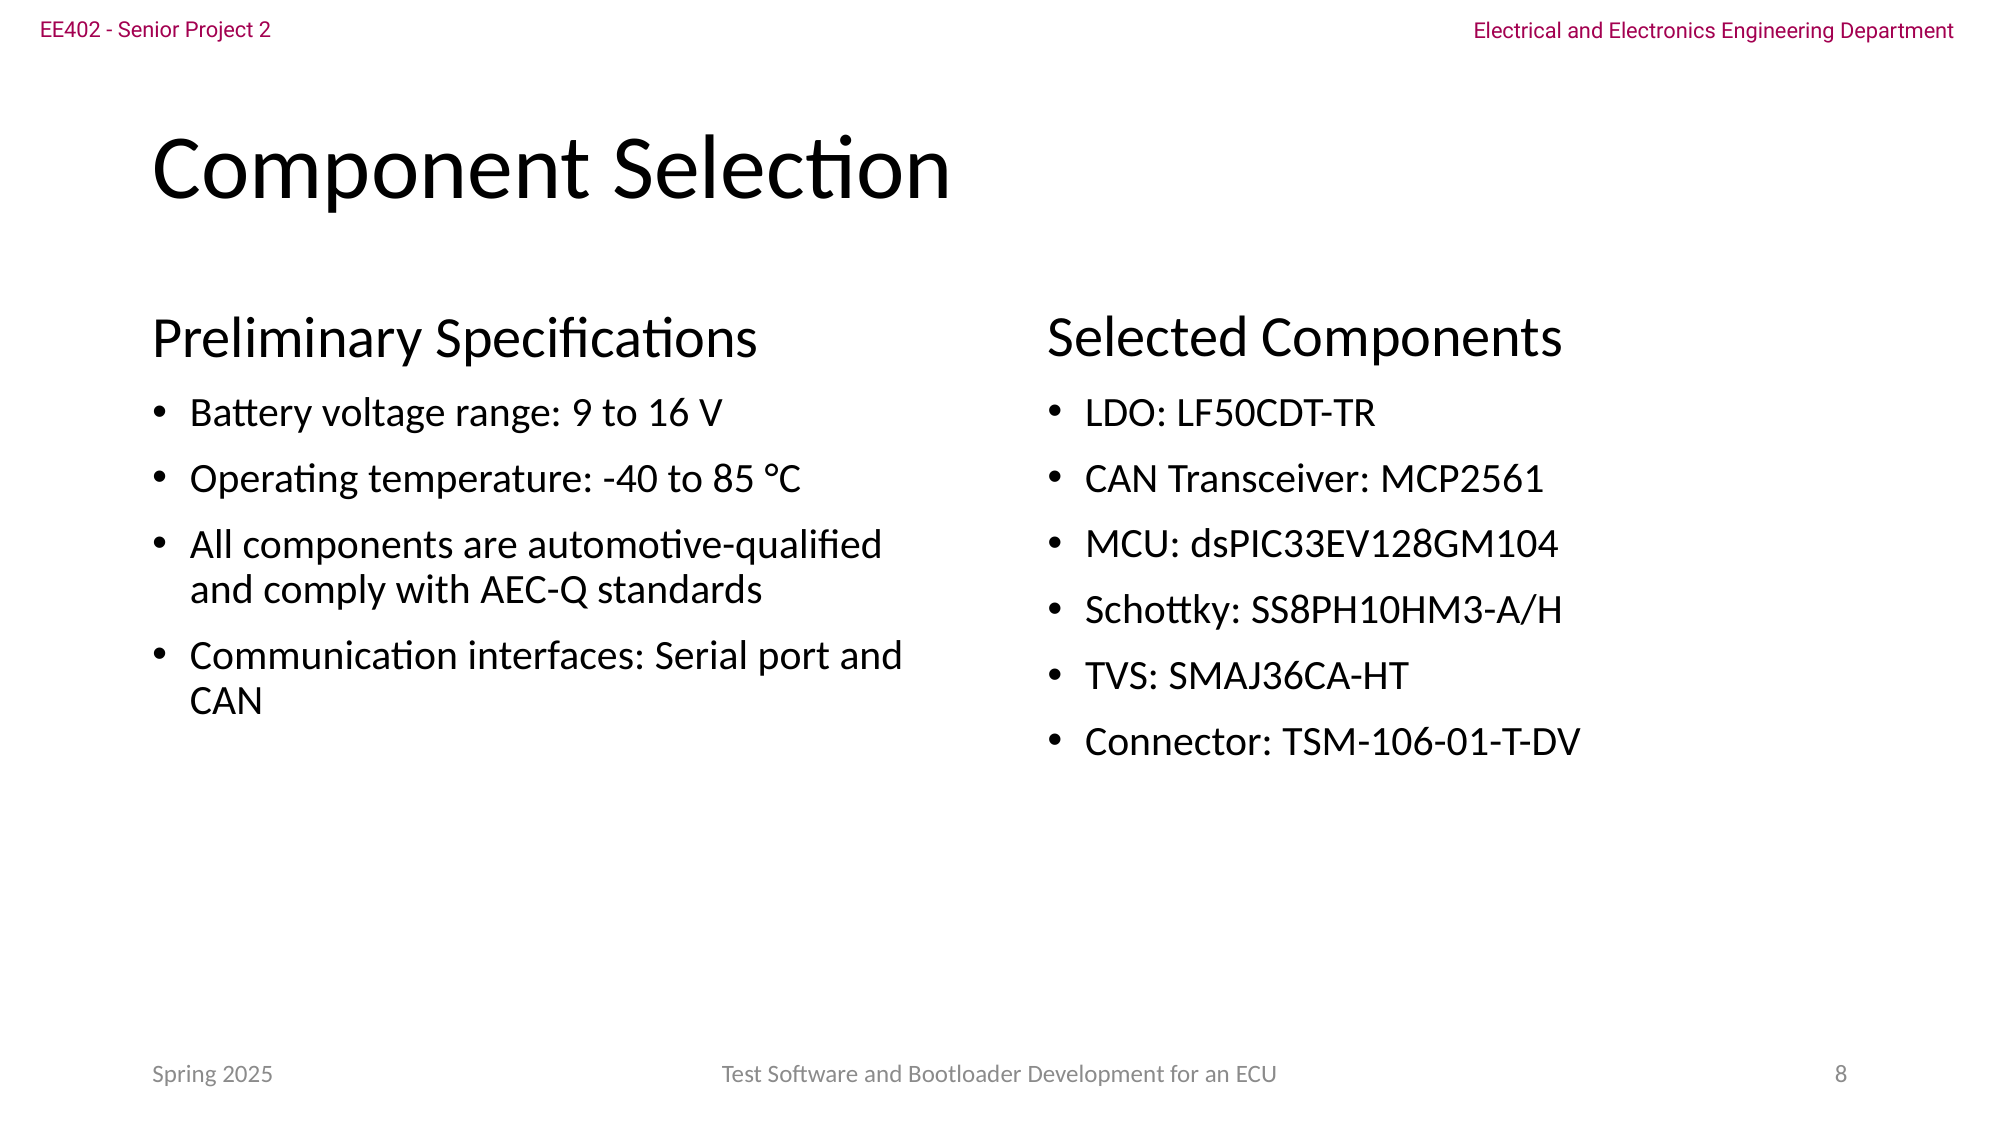

# Component Selection
Selected Components
LDO: LF50CDT-TR
CAN Transceiver: MCP2561
MCU: dsPIC33EV128GM104
Schottky: SS8PH10HM3-A/H
TVS: SMAJ36CA-HT
Connector: TSM-106-01-T-DV
Preliminary Specifications
Battery voltage range: 9 to 16 V
Operating temperature: -40 to 85 °C
All components are automotive-qualified and comply with AEC-Q standards
Communication interfaces: Serial port and CAN

Spring 2025
Test Software and Bootloader Development for an ECU
8